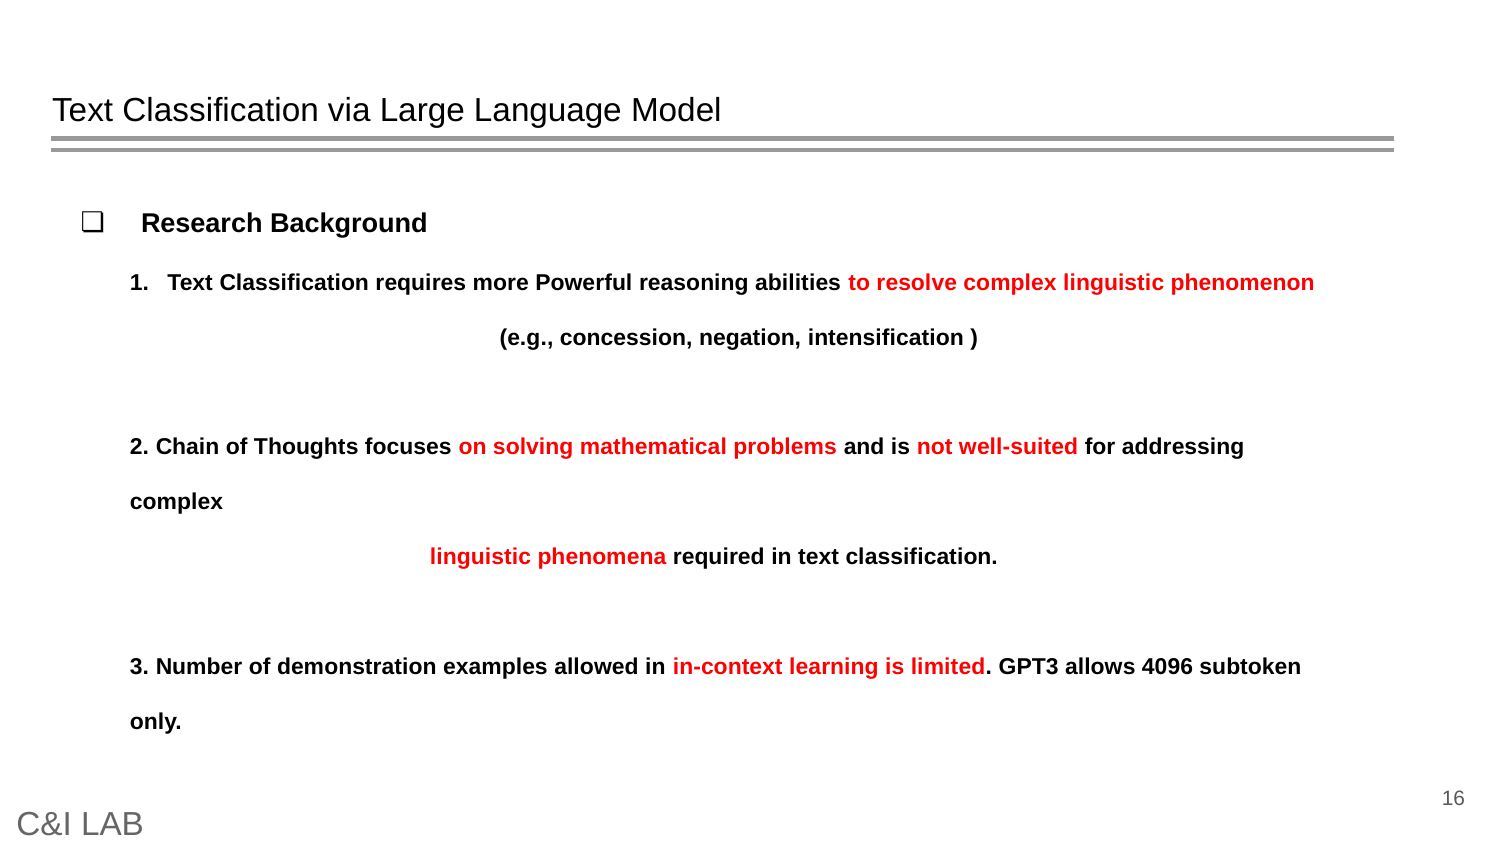

# Text Classification via Large Language Model
Research Background
Text Classification requires more Powerful reasoning abilities to resolve complex linguistic phenomenon
 (e.g., concession, negation, intensification )

2. Chain of Thoughts focuses on solving mathematical problems and is not well-suited for addressing complex
		linguistic phenomena required in text classification.

3. Number of demonstration examples allowed in in-context learning is limited. GPT3 allows 4096 subtoken only.
16
C&I LAB